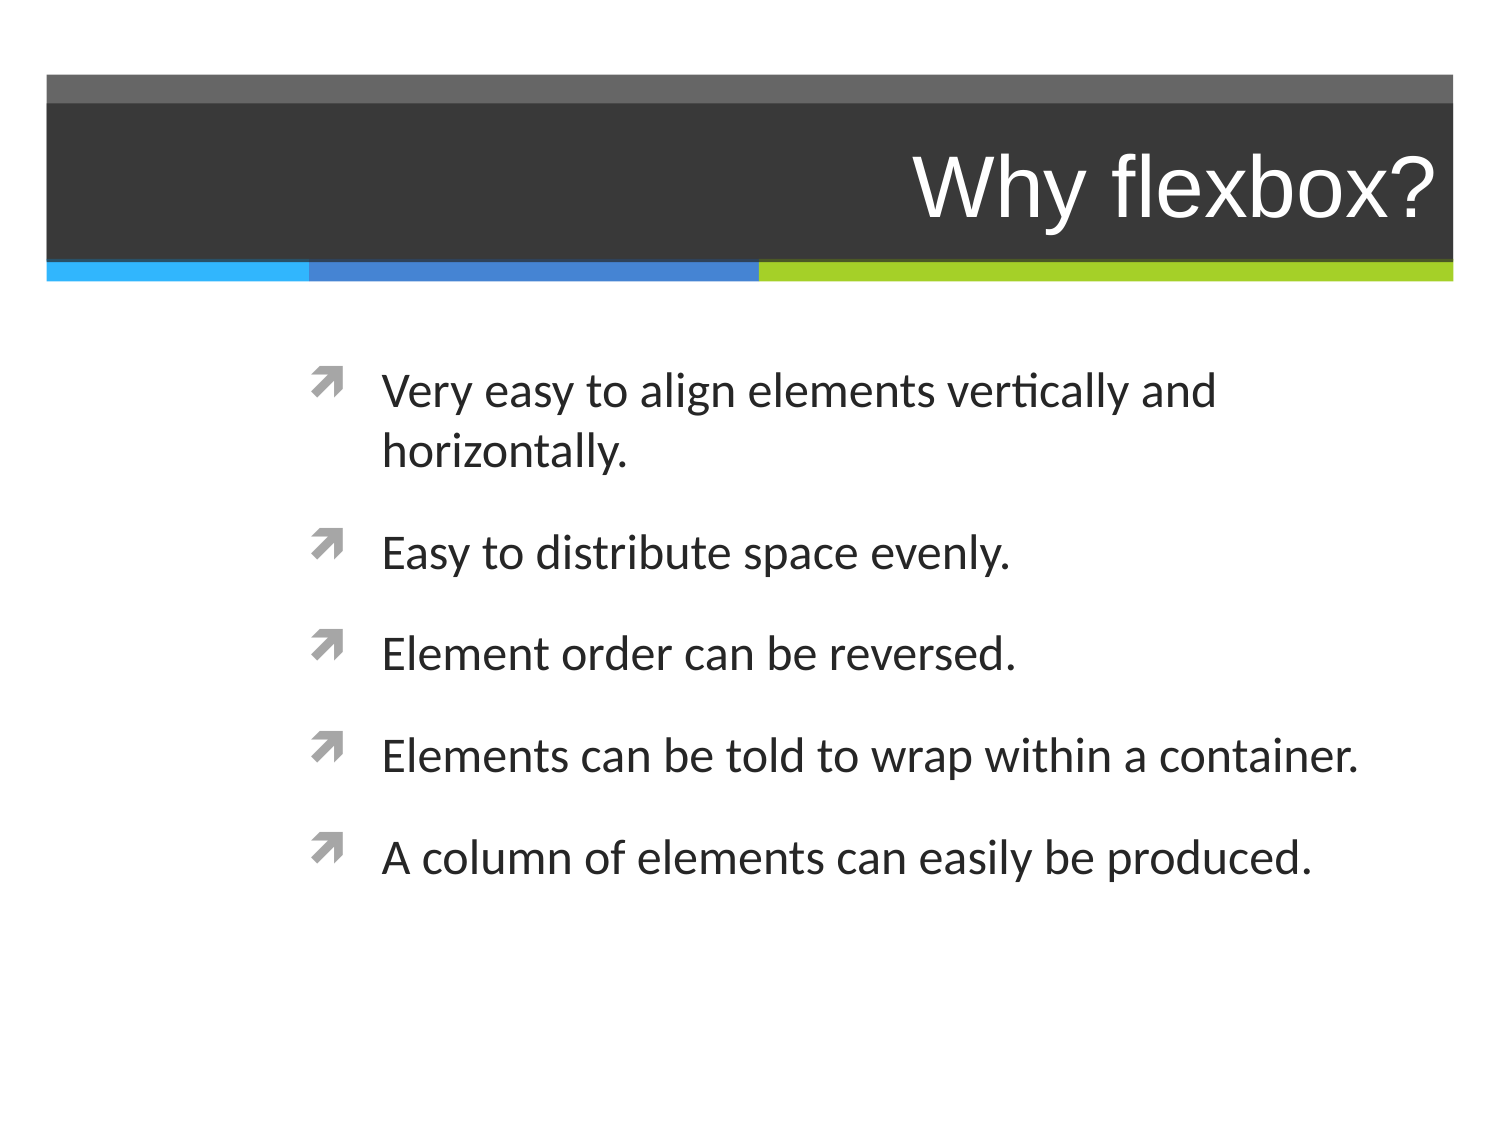

# Why flexbox?
Very easy to align elements vertically and horizontally.
Easy to distribute space evenly.
Element order can be reversed.
Elements can be told to wrap within a container.
A column of elements can easily be produced.